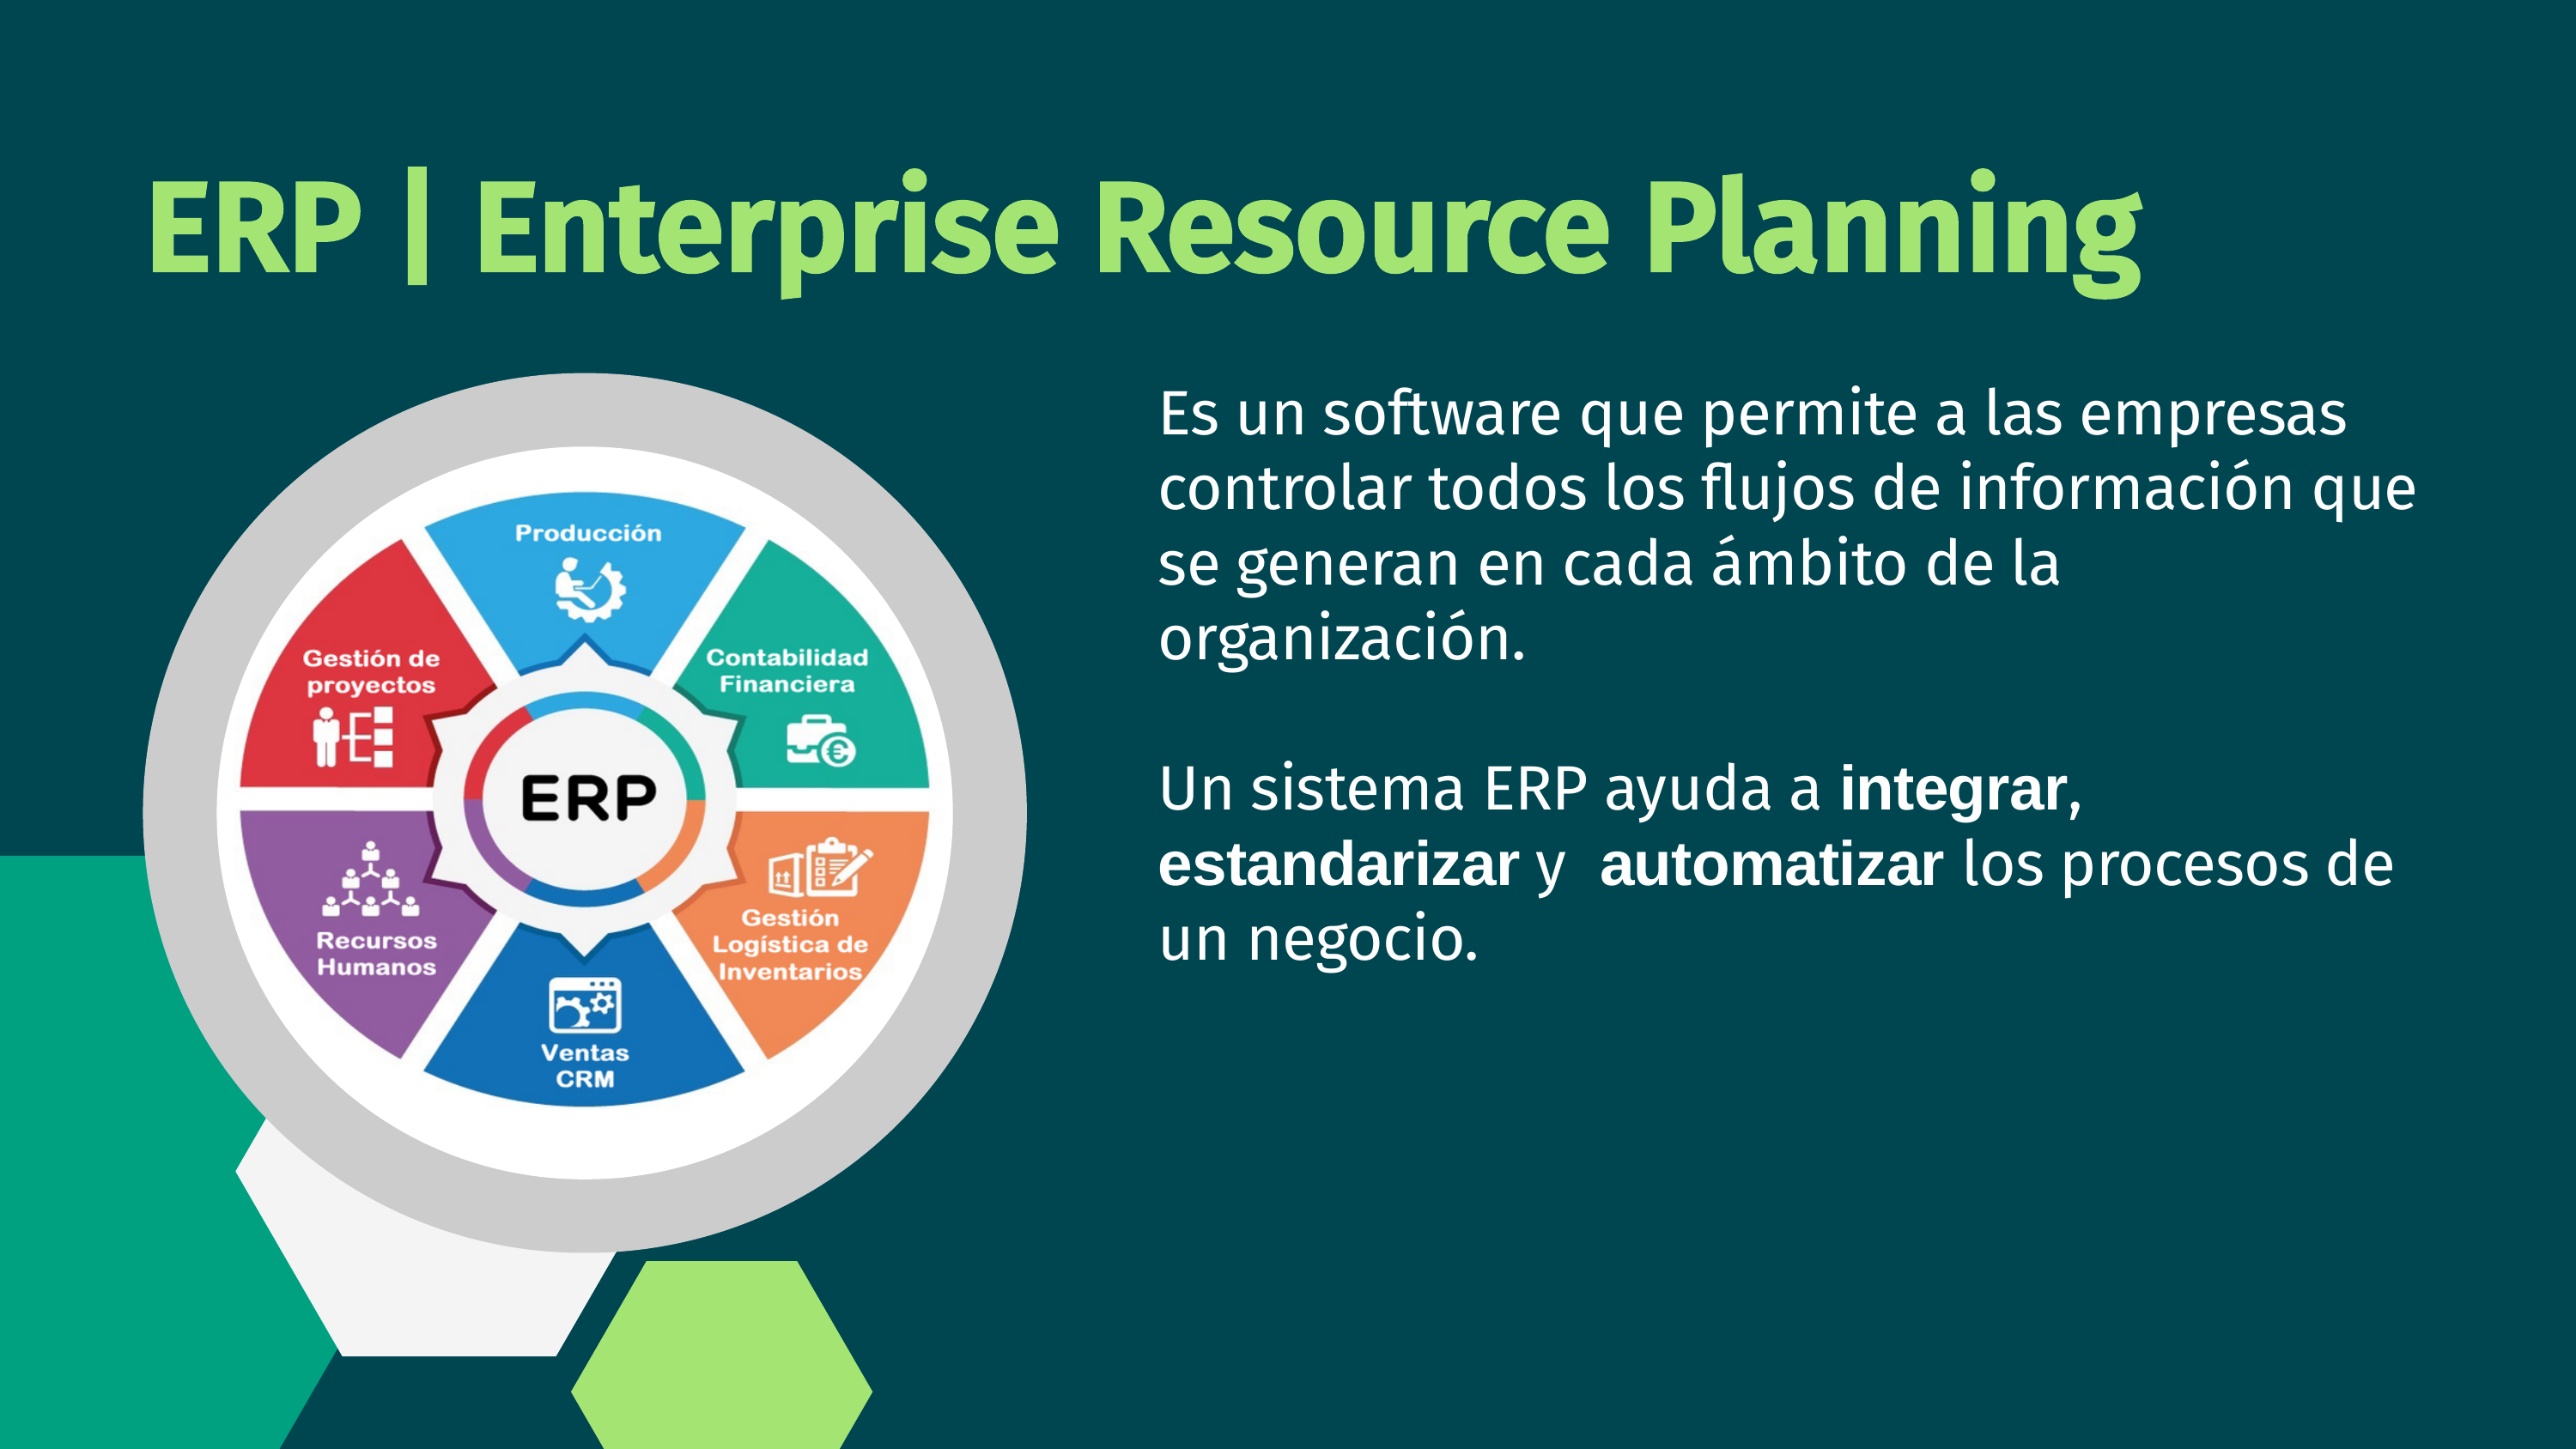

ERP | Enterprise Resource Planning
Es un software que permite a las empresas controlar todos los flujos de información que se generan en cada ámbito de la organización.

Un sistema ERP ayuda a integrar, estandarizar y  automatizar los procesos de un negocio.